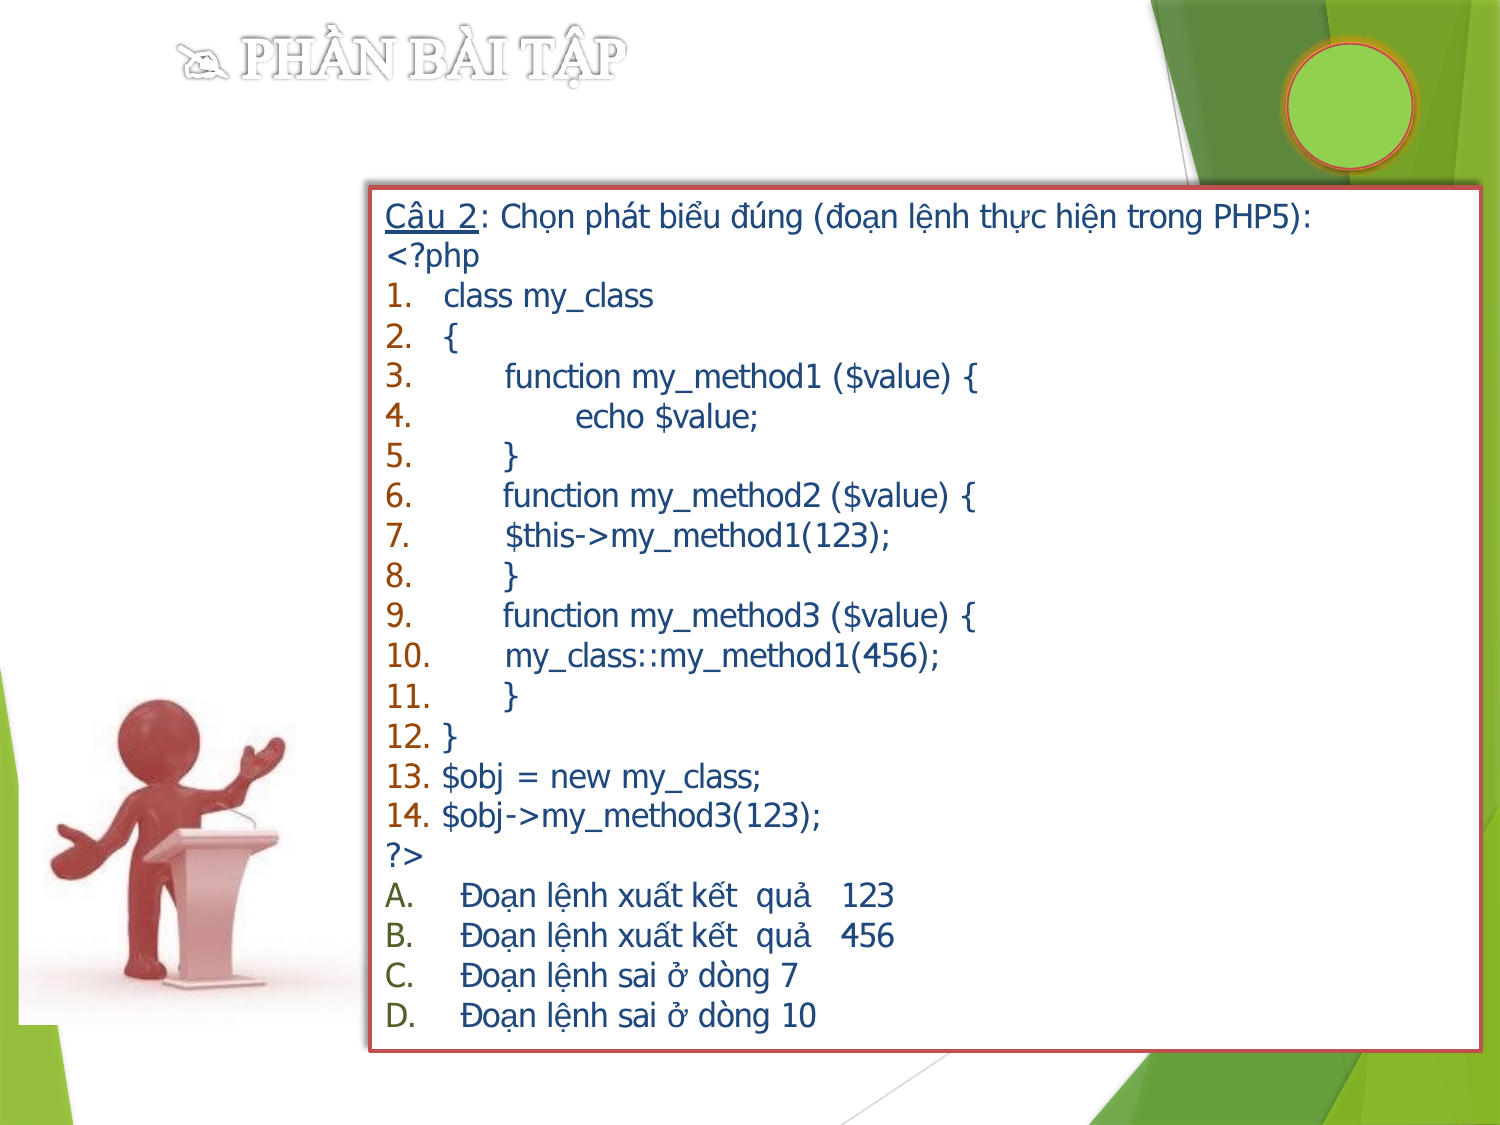

Câu 2: Chọn phát biểu đúng (đoạn lệnh thực hiện trong PHP5):
<?php
1.	class my_class
2.	{
3.
4.
5.
6.
7.
8.
9.
10.
function my_method1 ($value) {  echo $value;
}
function my_method2 ($value) {
$this->my_method1(123);
}
function my_method3 ($value) {
my_class::my_method1(456);
}
11.

12. }
$obj = new my_class;
$obj->my_method3(123);
?>
Đoạn lệnh xuất kết  quả   123
Đoạn lệnh xuất kết  quả   456
Đoạn lệnh sai ở dòng 7
Đoạn lệnh sai ở dòng 10